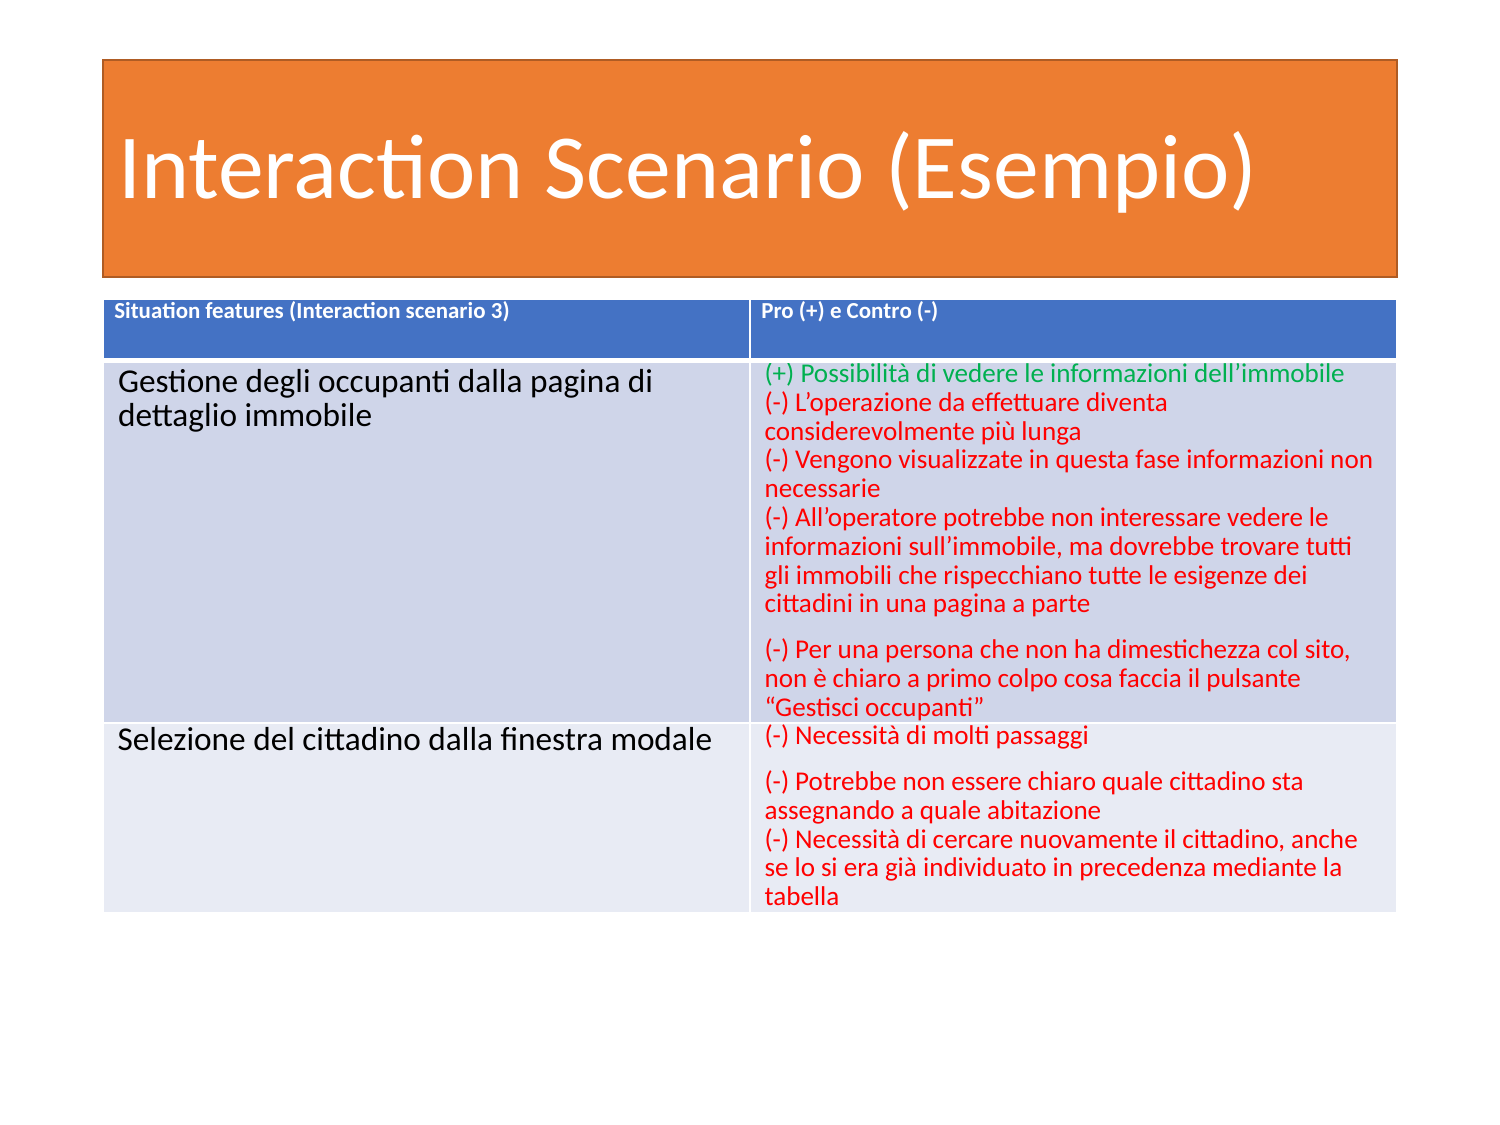

# Interaction Scenario (Esempio)
| Situation features (Interaction scenario 3) | Pro (+) e Contro (-) |
| --- | --- |
| Gestione degli occupanti dalla pagina di dettaglio immobile | (+) Possibilità di vedere le informazioni dell’immobile (-) L’operazione da effettuare diventa considerevolmente più lunga (-) Vengono visualizzate in questa fase informazioni non necessarie (-) All’operatore potrebbe non interessare vedere le informazioni sull’immobile, ma dovrebbe trovare tutti gli immobili che rispecchiano tutte le esigenze dei cittadini in una pagina a parte (-) Per una persona che non ha dimestichezza col sito, non è chiaro a primo colpo cosa faccia il pulsante “Gestisci occupanti” |
| Selezione del cittadino dalla finestra modale | (-) Necessità di molti passaggi (-) Potrebbe non essere chiaro quale cittadino sta assegnando a quale abitazione (-) Necessità di cercare nuovamente il cittadino, anche se lo si era già individuato in precedenza mediante la tabella |